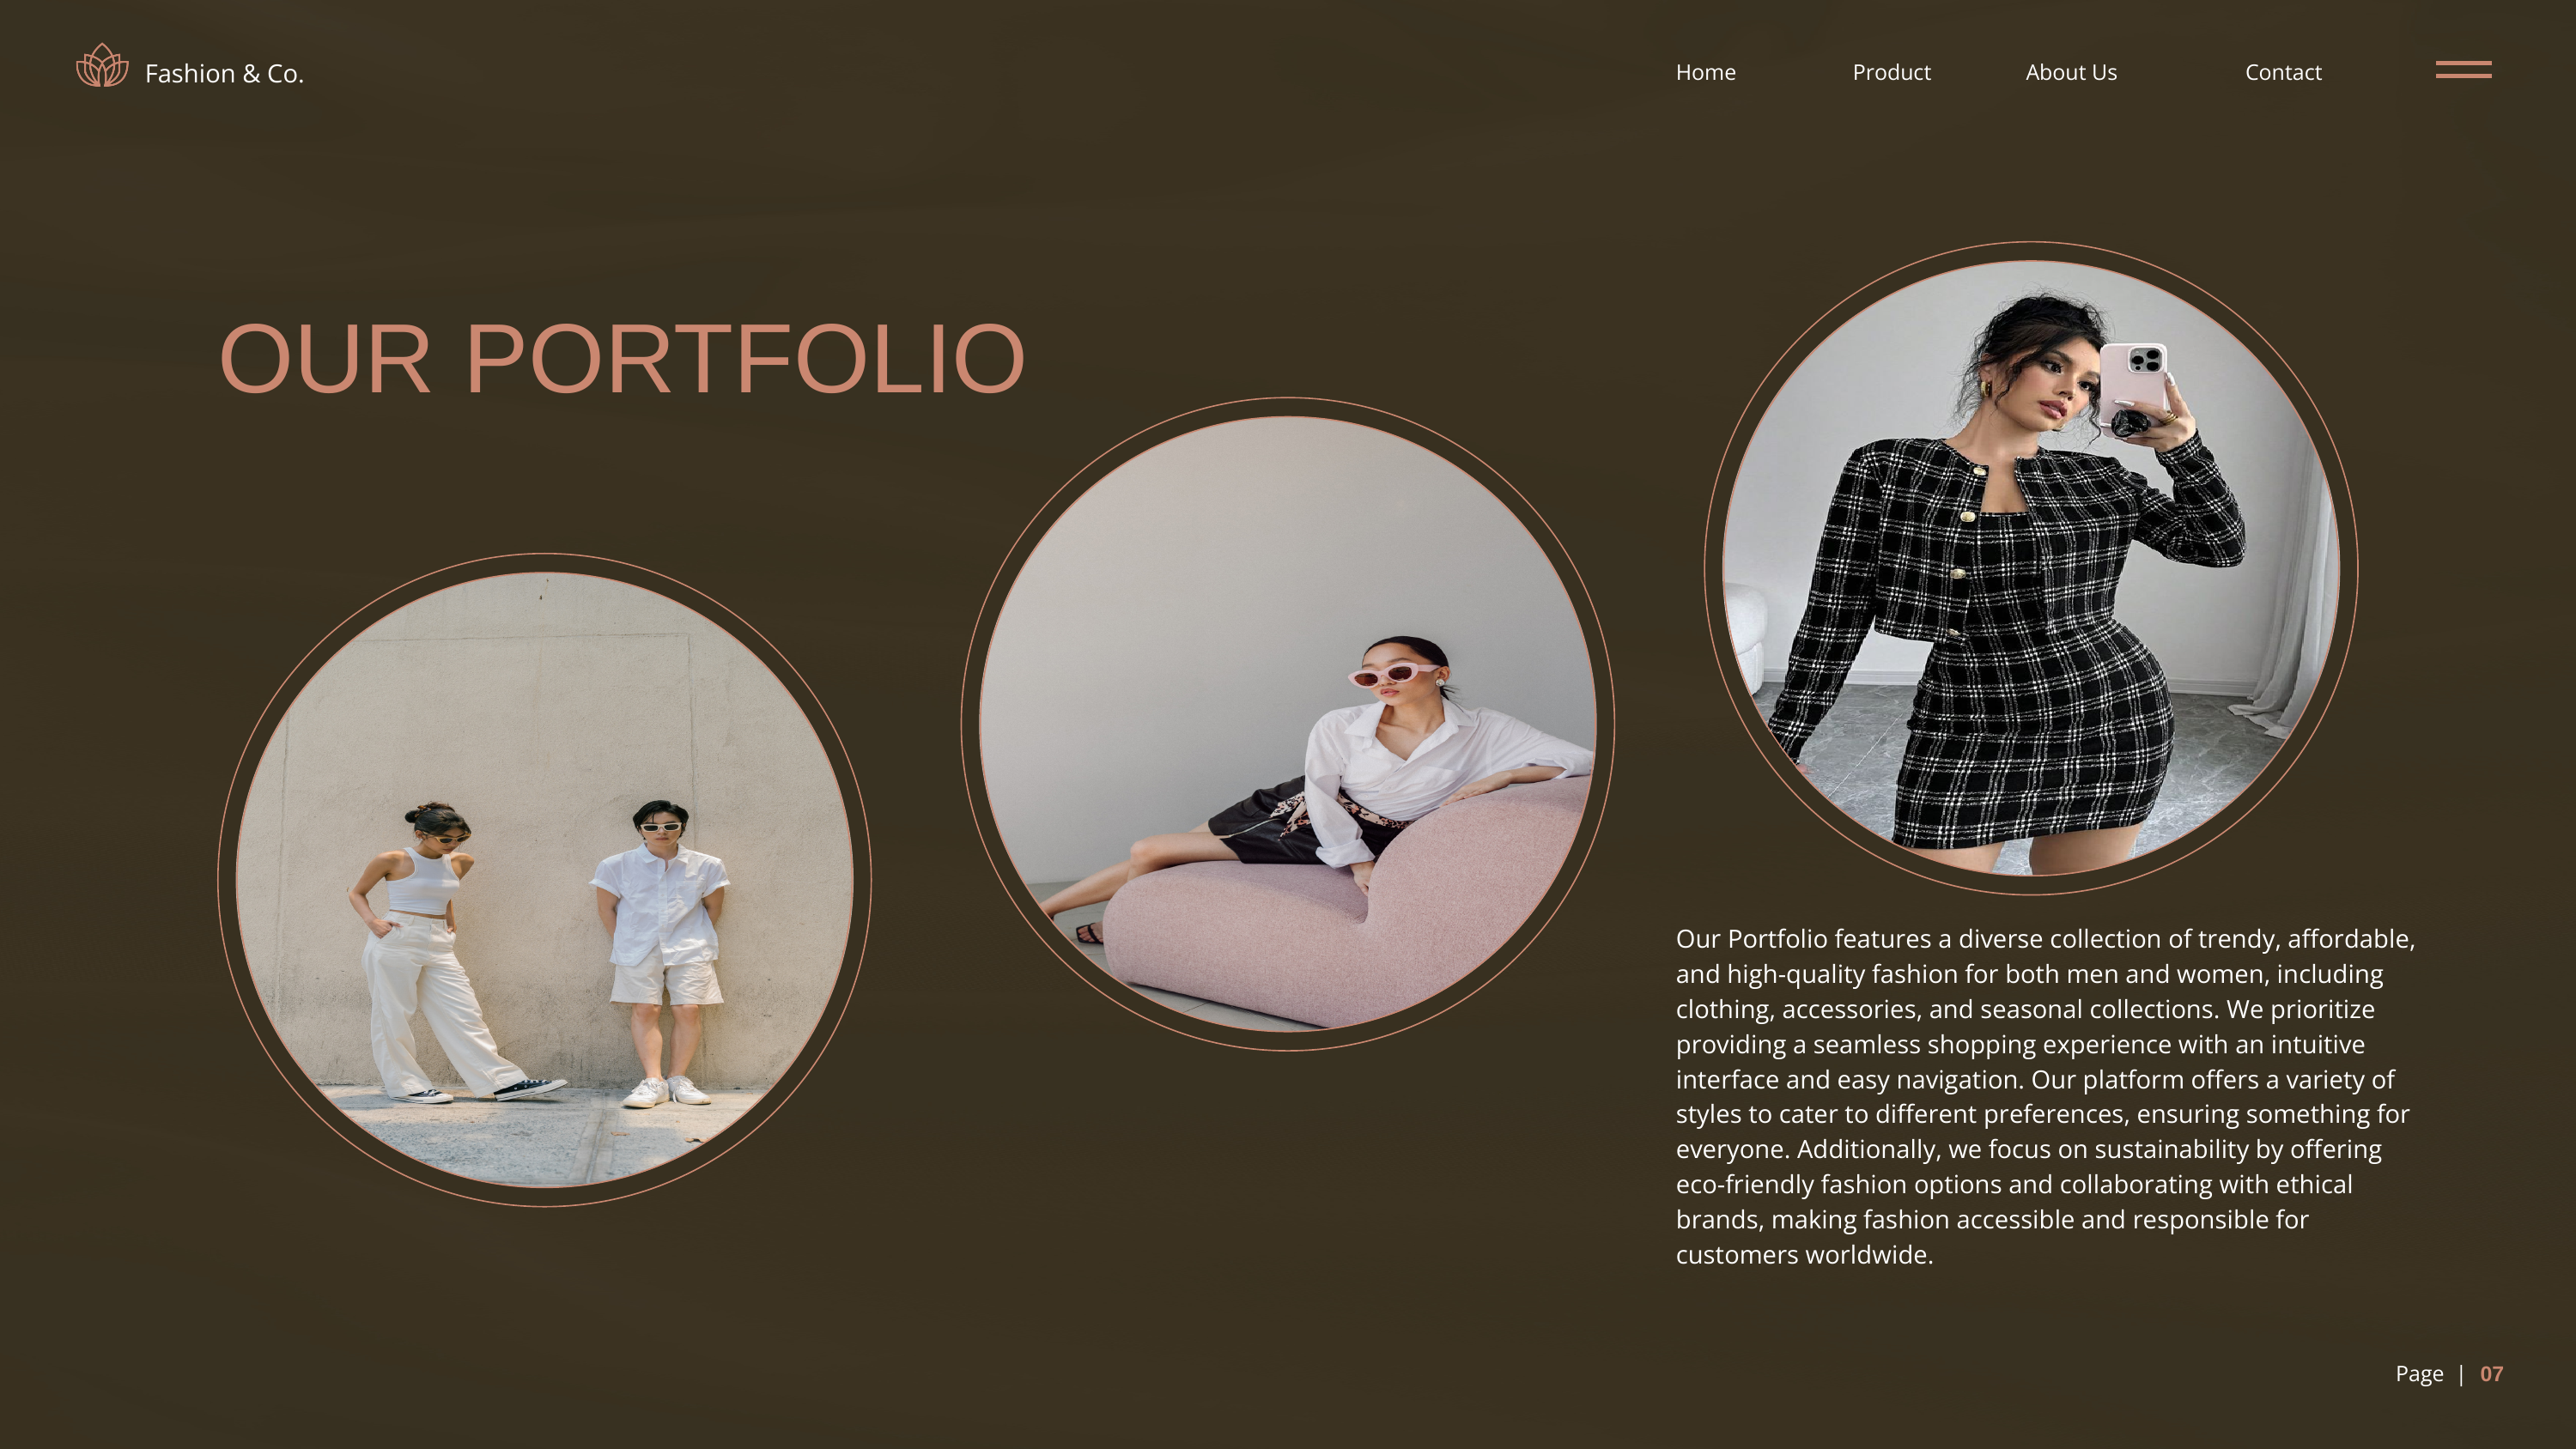

Fashion & Co.
Home
Product
About Us
Contact

OUR PORTFOLIO

Our Portfolio features a diverse collection of trendy, affordable, and high-quality fashion for both men and women, including clothing, accessories, and seasonal collections. We prioritize providing a seamless shopping experience with an intuitive interface and easy navigation. Our platform offers a variety of styles to cater to different preferences, ensuring something for everyone. Additionally, we focus on sustainability by offering eco-friendly fashion options and collaborating with ethical brands, making fashion accessible and responsible for customers worldwide.
Page  |
07